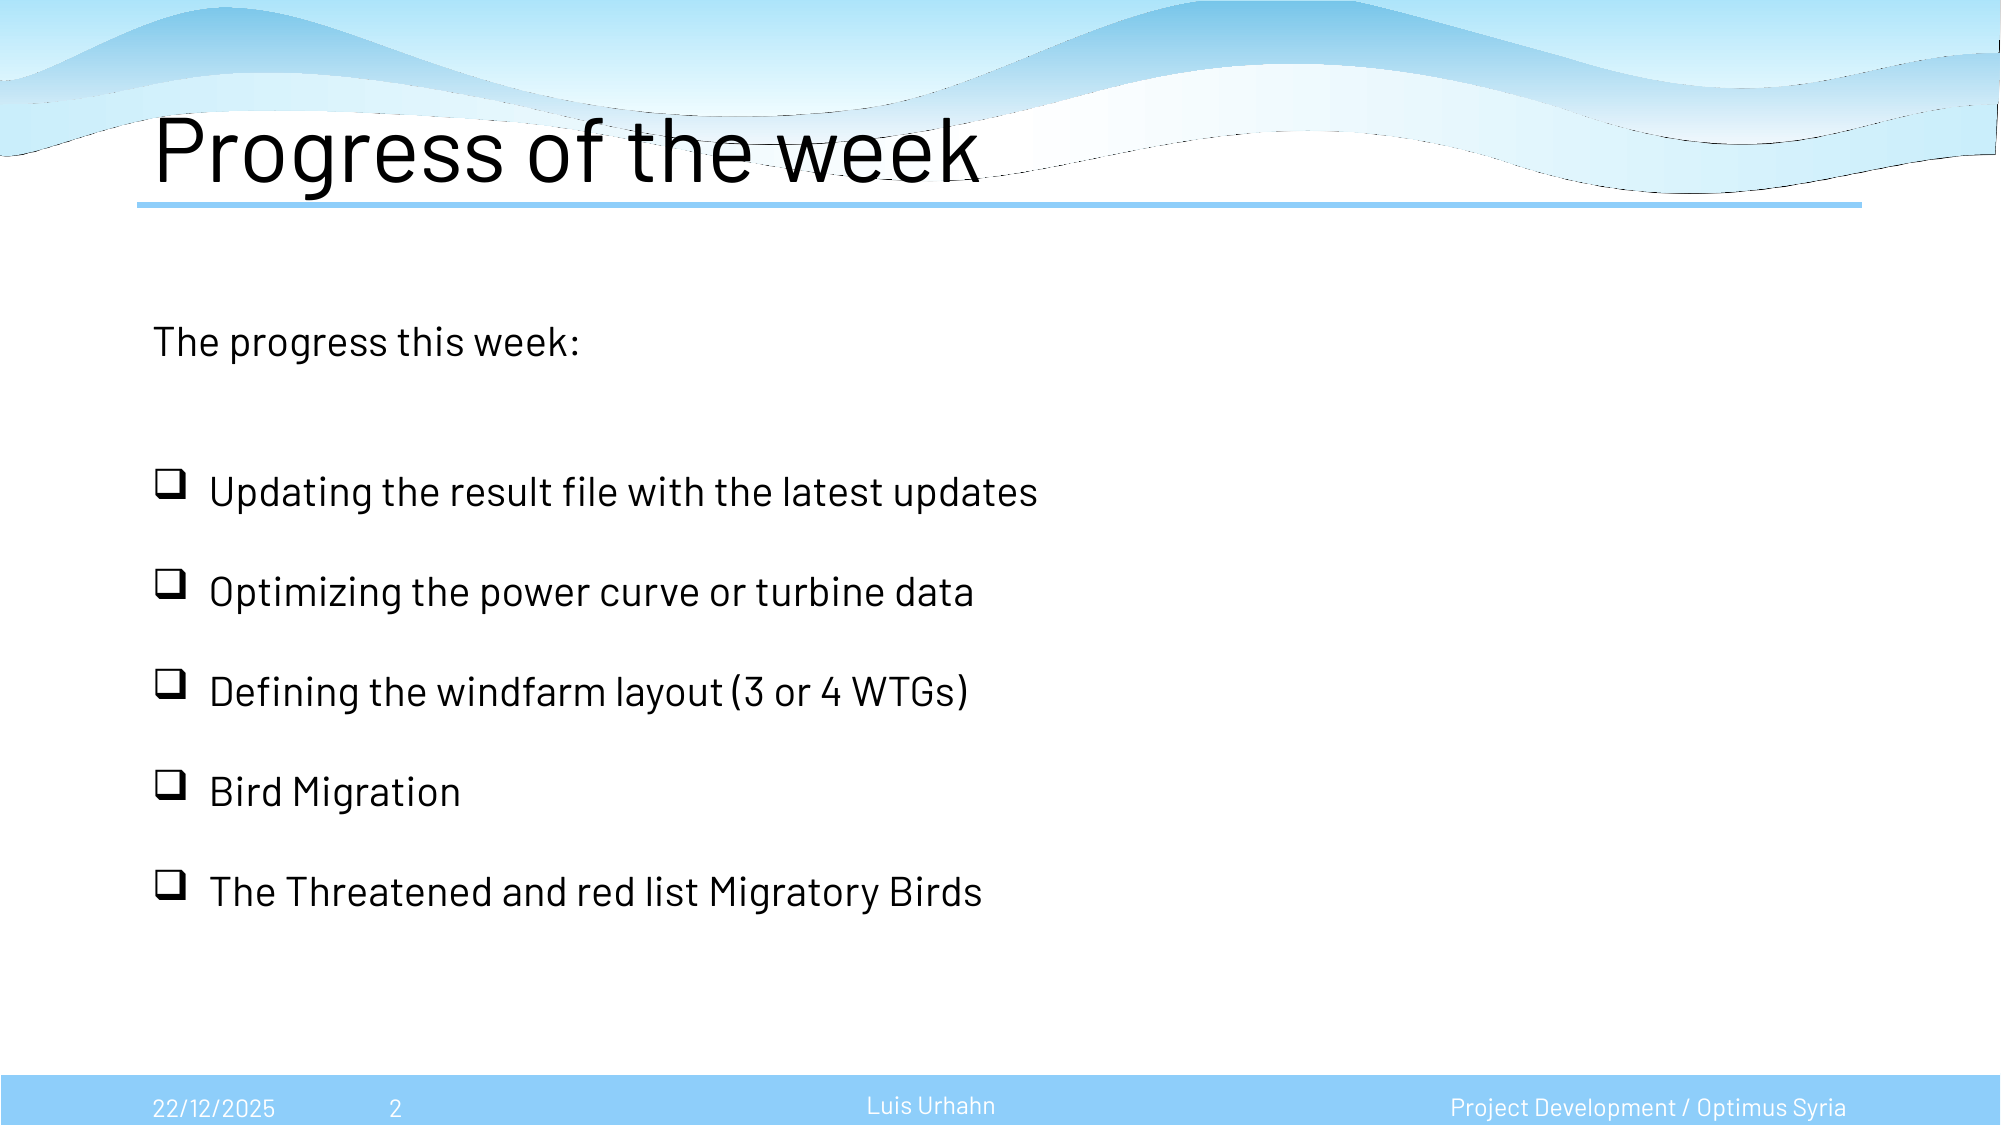

# Progress of the week

The progress this week:

Updating the result file with the latest updates
Optimizing the power curve or turbine data
Defining the windfarm layout (3 or 4 WTGs)
Bird Migration
The Threatened and red list Migratory Birds
Luis Urhahn
Project Development / Optimus Syria
22/12/2025
2